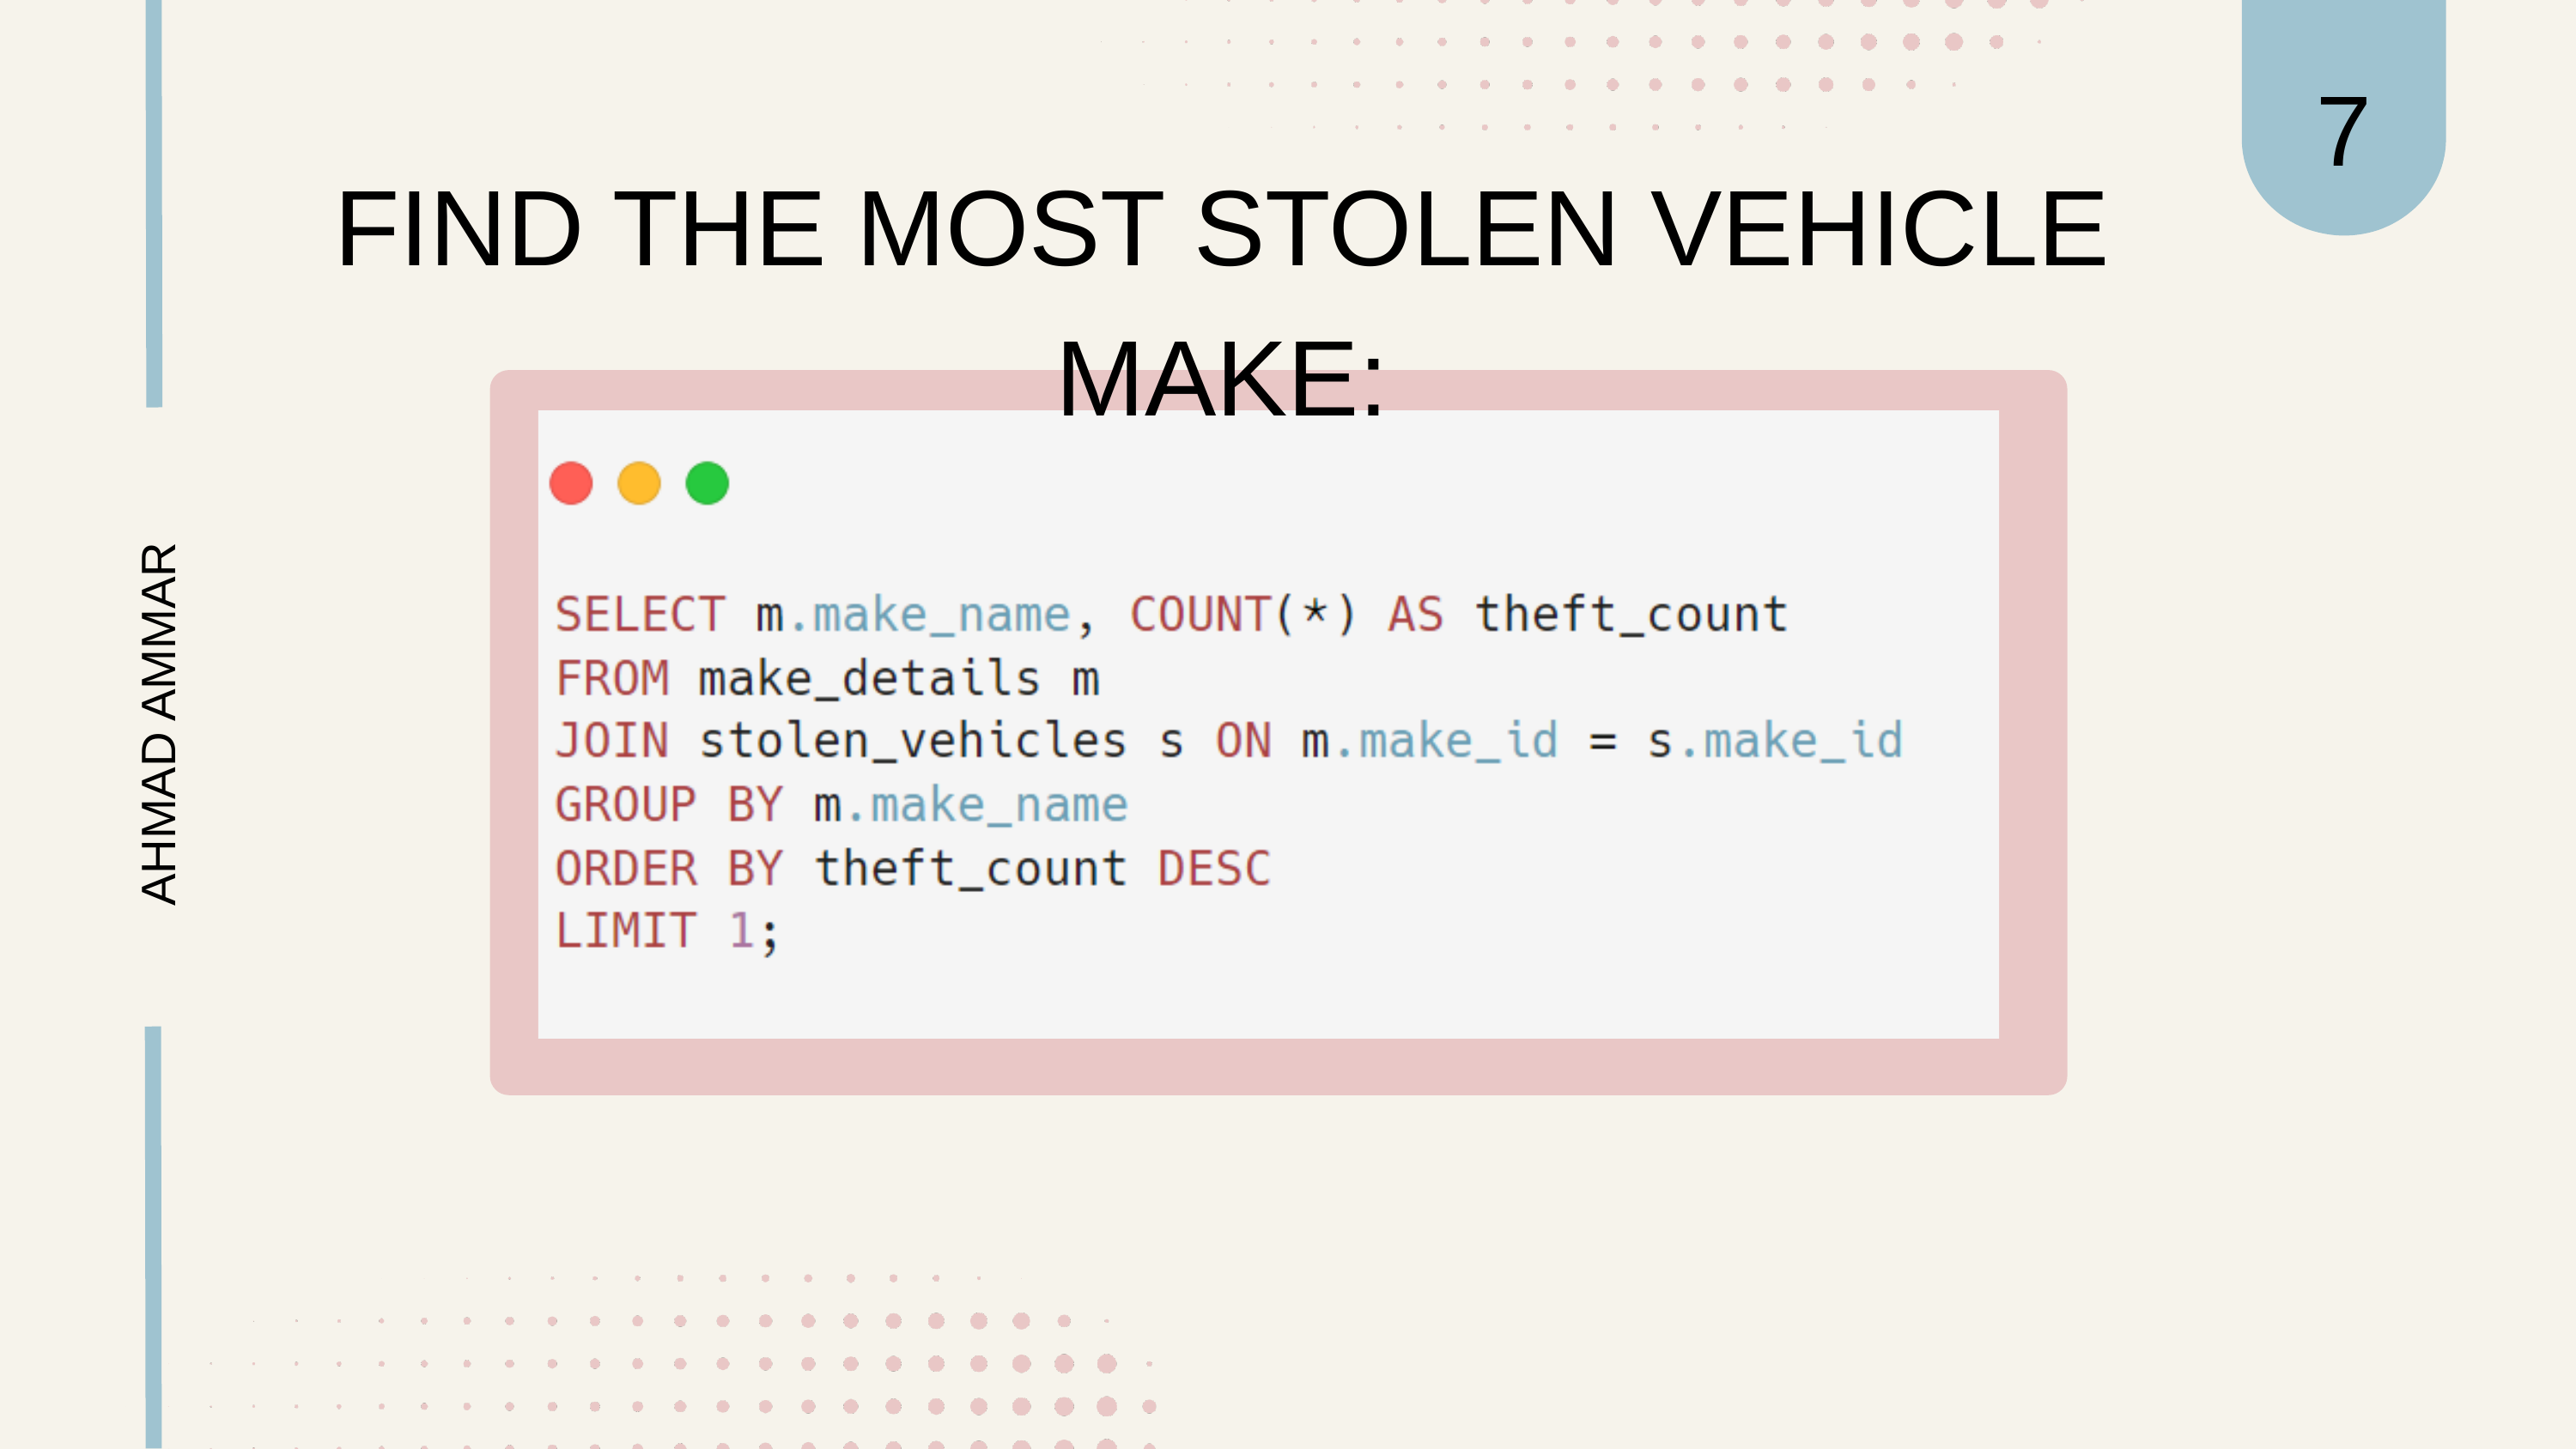

7

FIND THE MOST STOLEN VEHICLE MAKE:

AHMAD AMMAR